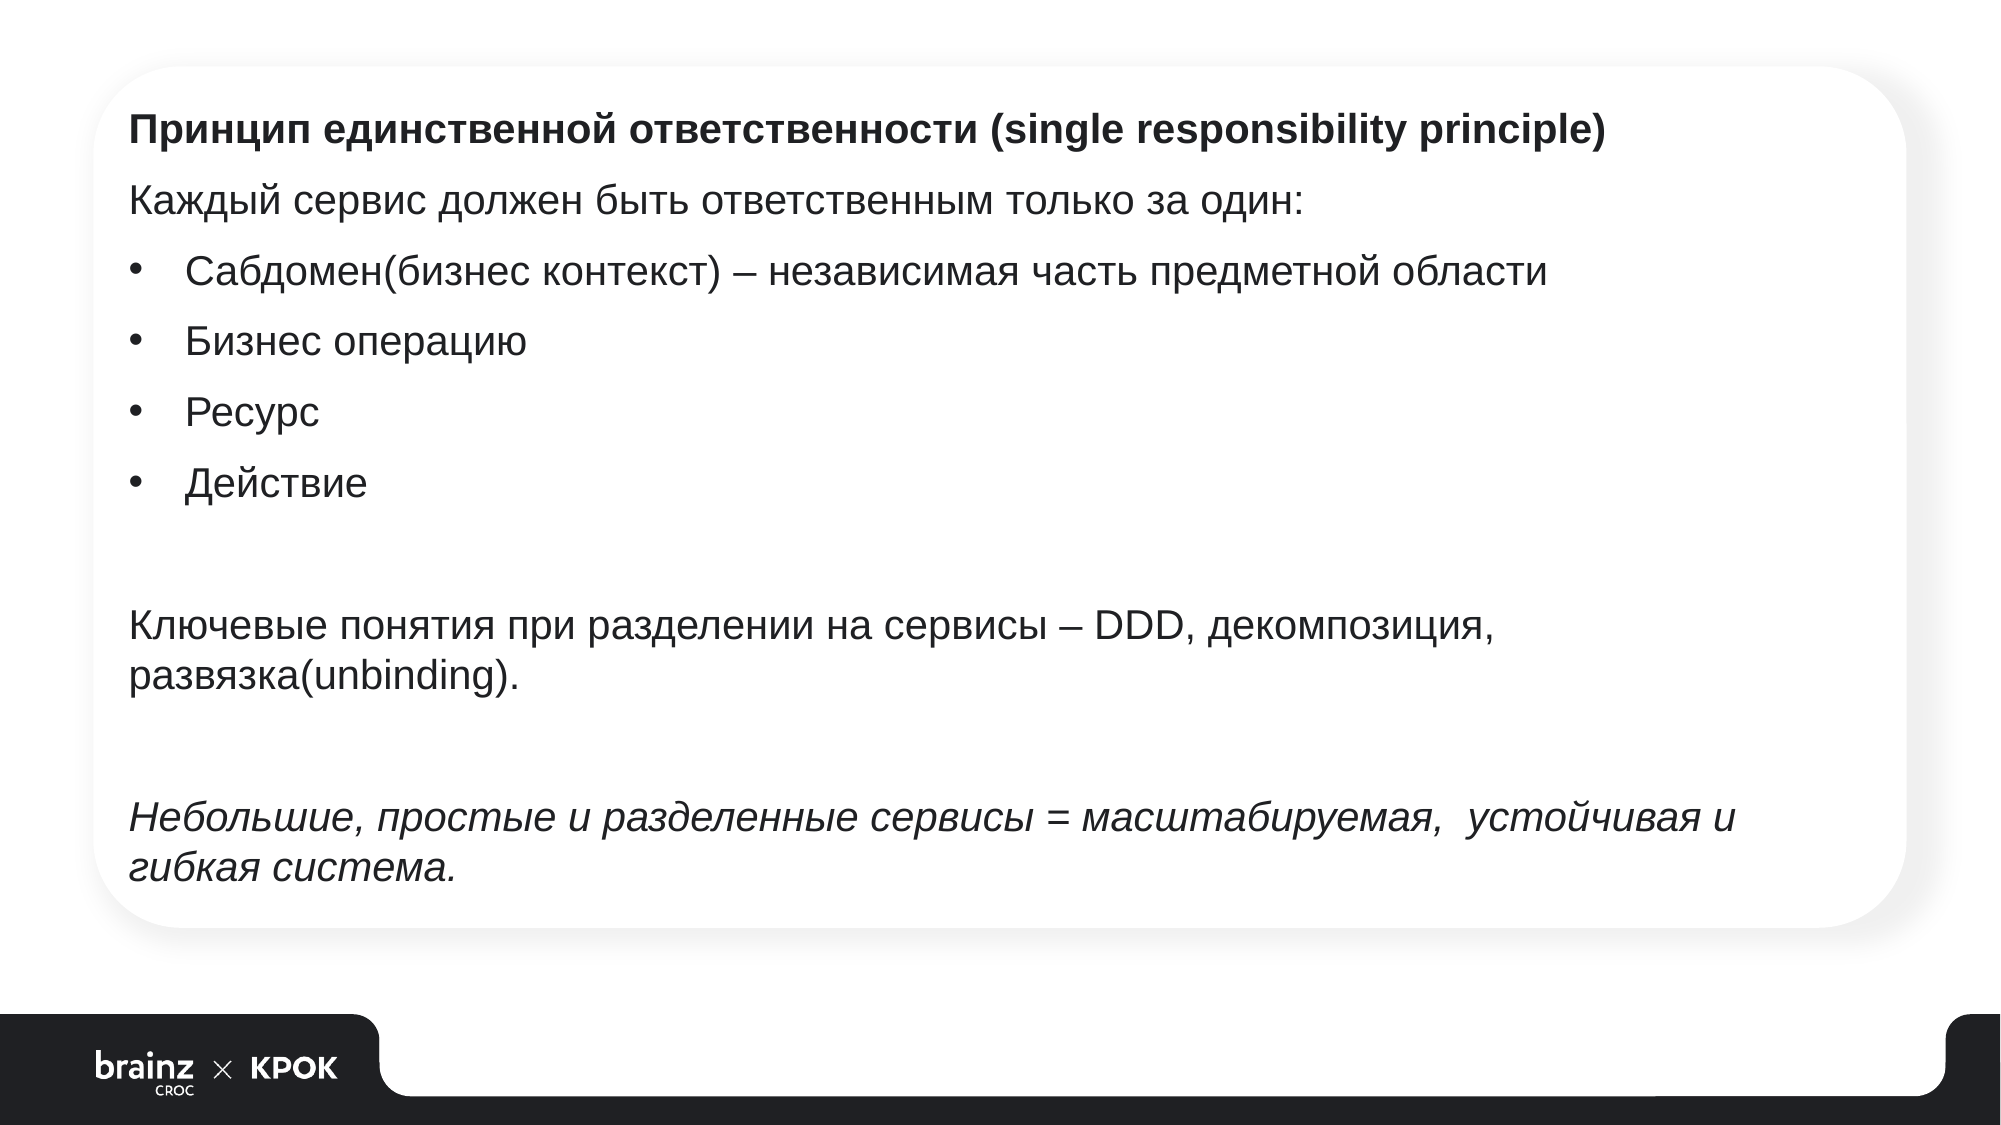

Принцип единственной ответственности (single responsibility principle)
Каждый сервис должен быть ответственным только за один:
Сабдомен(бизнес контекст) – независимая часть предметной области
Бизнес операцию
Ресурс
Действие

Ключевые понятия при разделении на сервисы – DDD, декомпозиция, развязка(unbinding).

Небольшие, простые и разделенные сервисы = масштабируемая,  устойчивая и гибкая система.